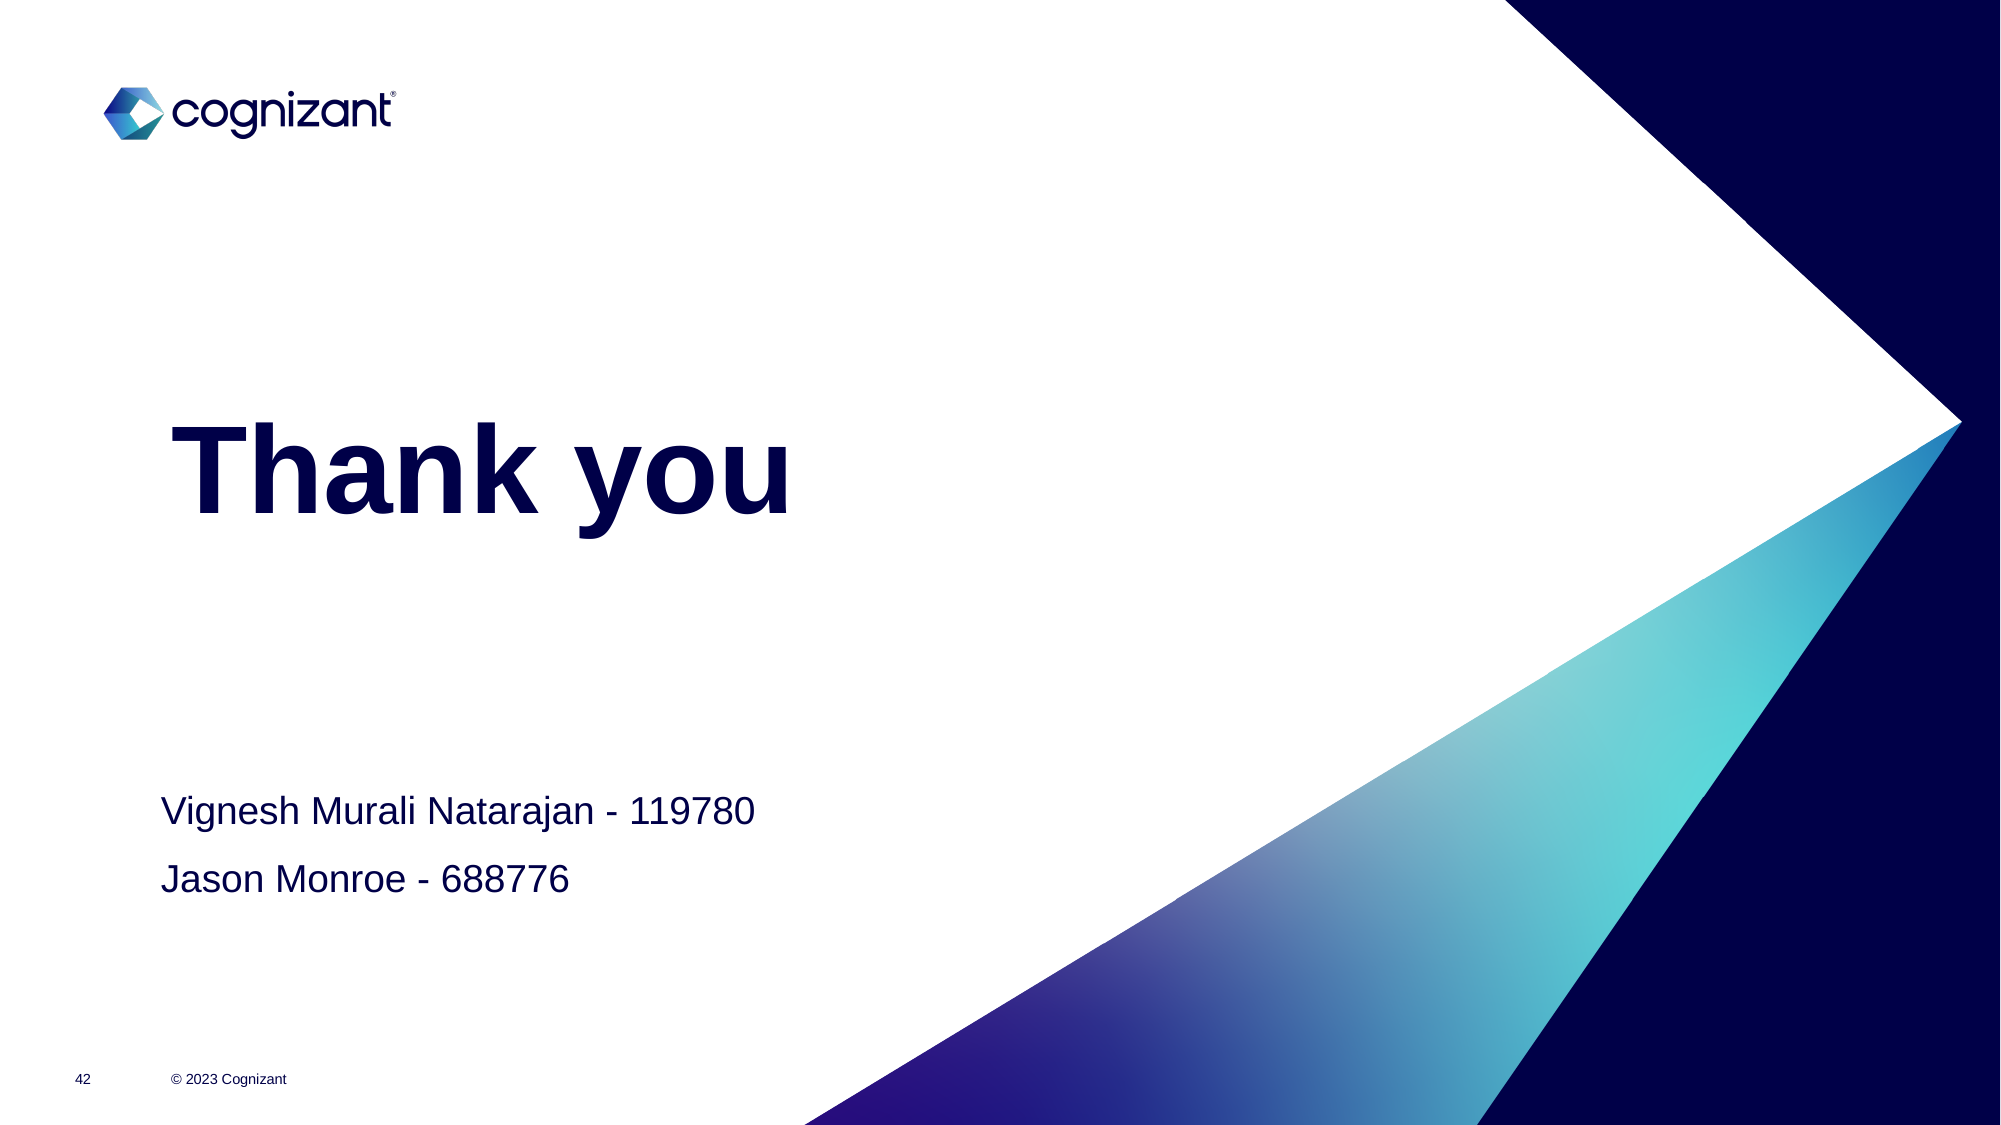

# Thank you

Vignesh Murali Natarajan - 119780
Jason Monroe - 688776
© 2023 Cognizant
42